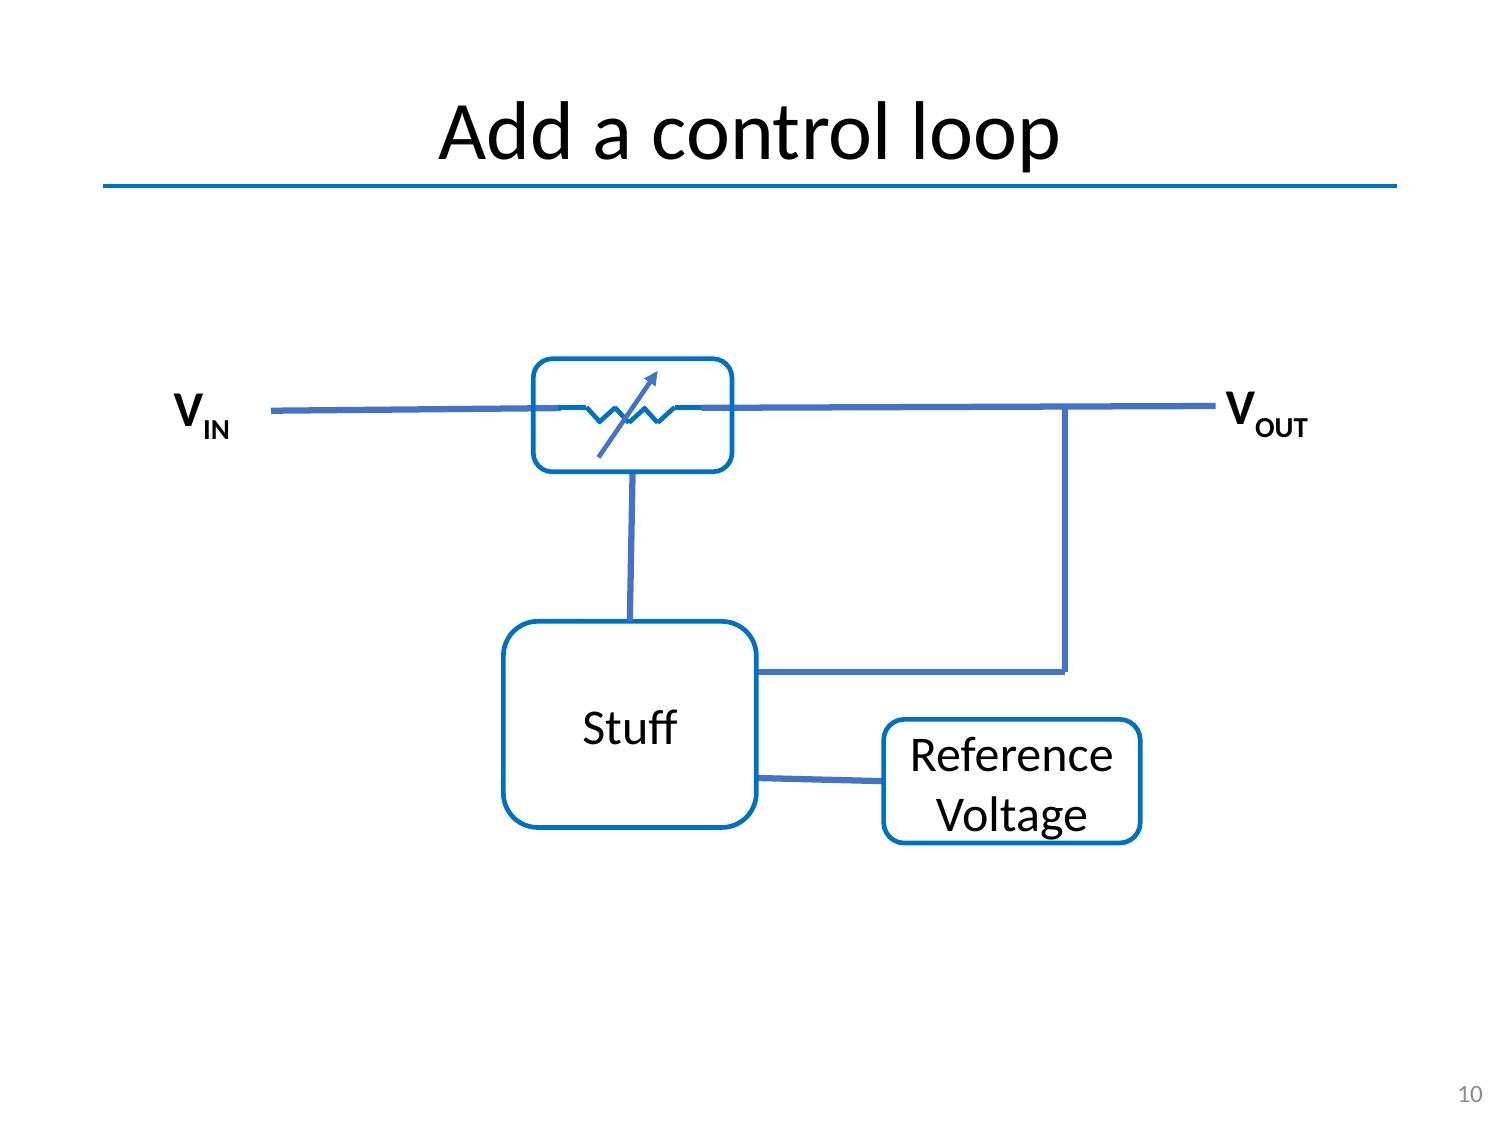

# Add a control loop

VOUT
VIN
Stuff
Reference
Voltage
10